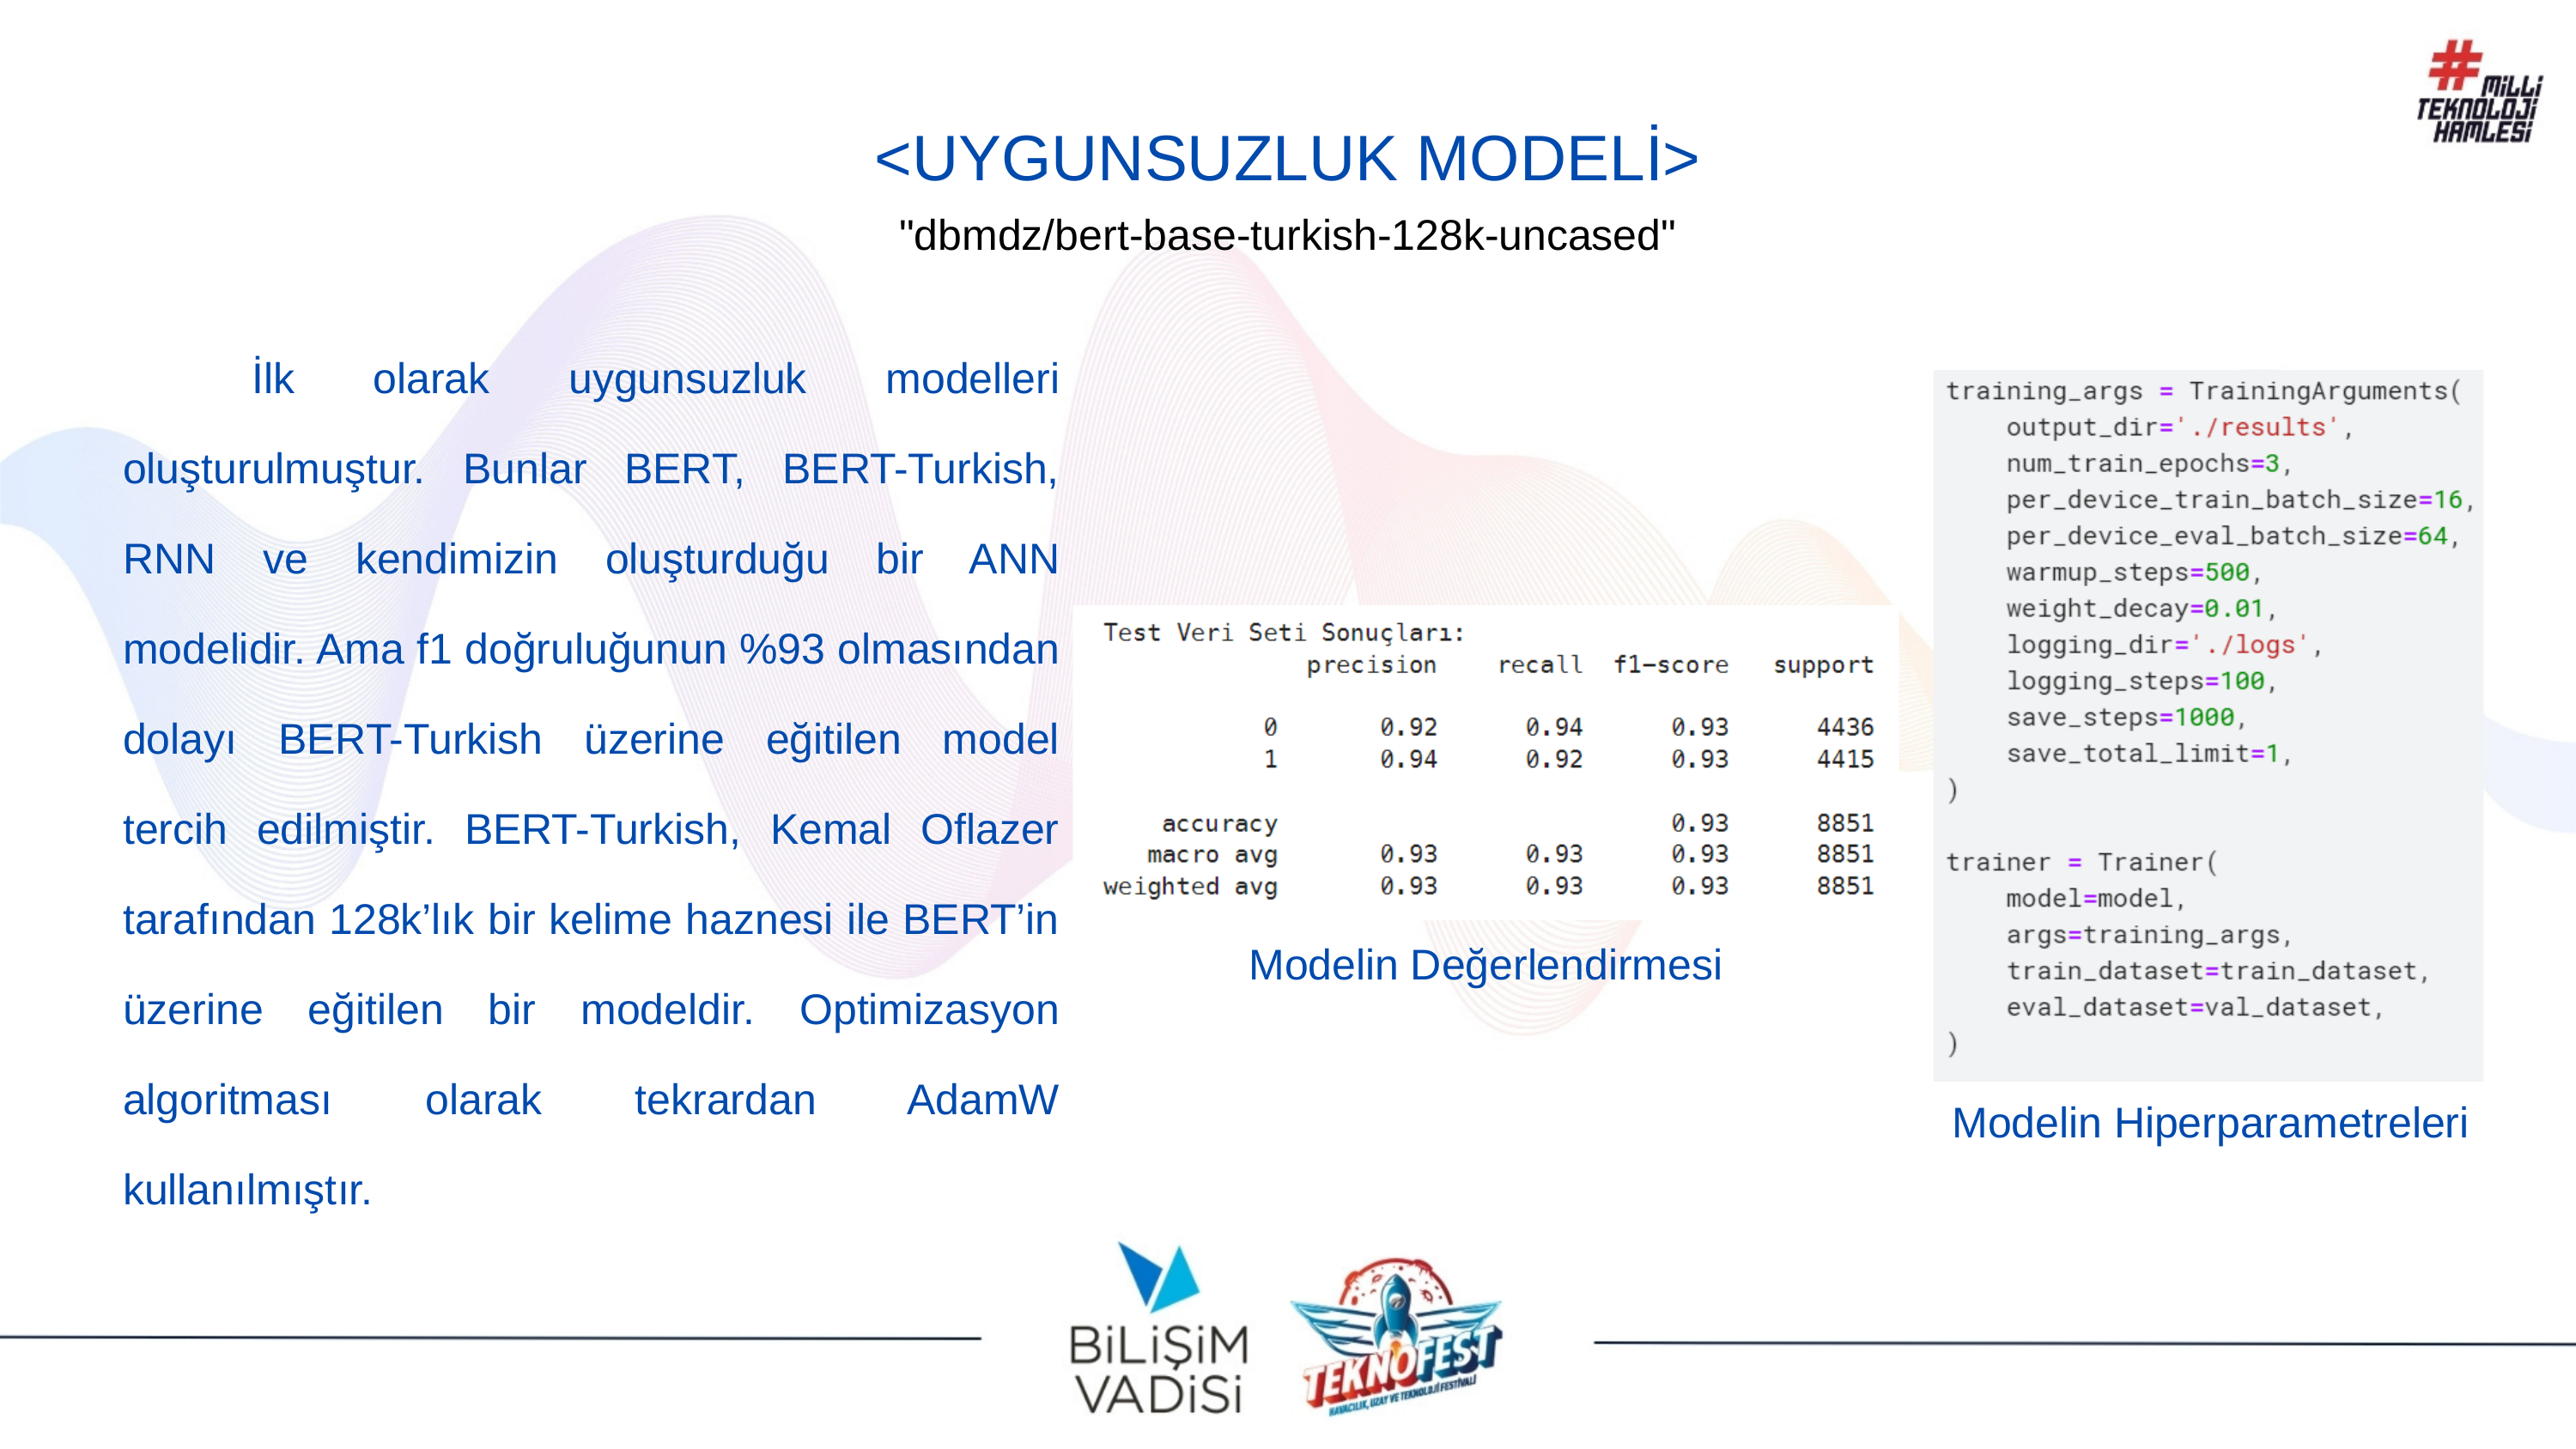

<UYGUNSUZLUK MODELİ>
"dbmdz/bert-base-turkish-128k-uncased"
	İlk olarak uygunsuzluk modelleri oluşturulmuştur. Bunlar BERT, BERT-Turkish, RNN ve kendimizin oluşturduğu bir ANN modelidir. Ama f1 doğruluğunun %93 olmasından dolayı BERT-Turkish üzerine eğitilen model tercih edilmiştir. BERT-Turkish, Kemal Oflazer tarafından 128k’lık bir kelime haznesi ile BERT’in üzerine eğitilen bir modeldir. Optimizasyon algoritması olarak tekrardan AdamW kullanılmıştır.

Modelin Değerlendirmesi
Modelin Hiperparametreleri